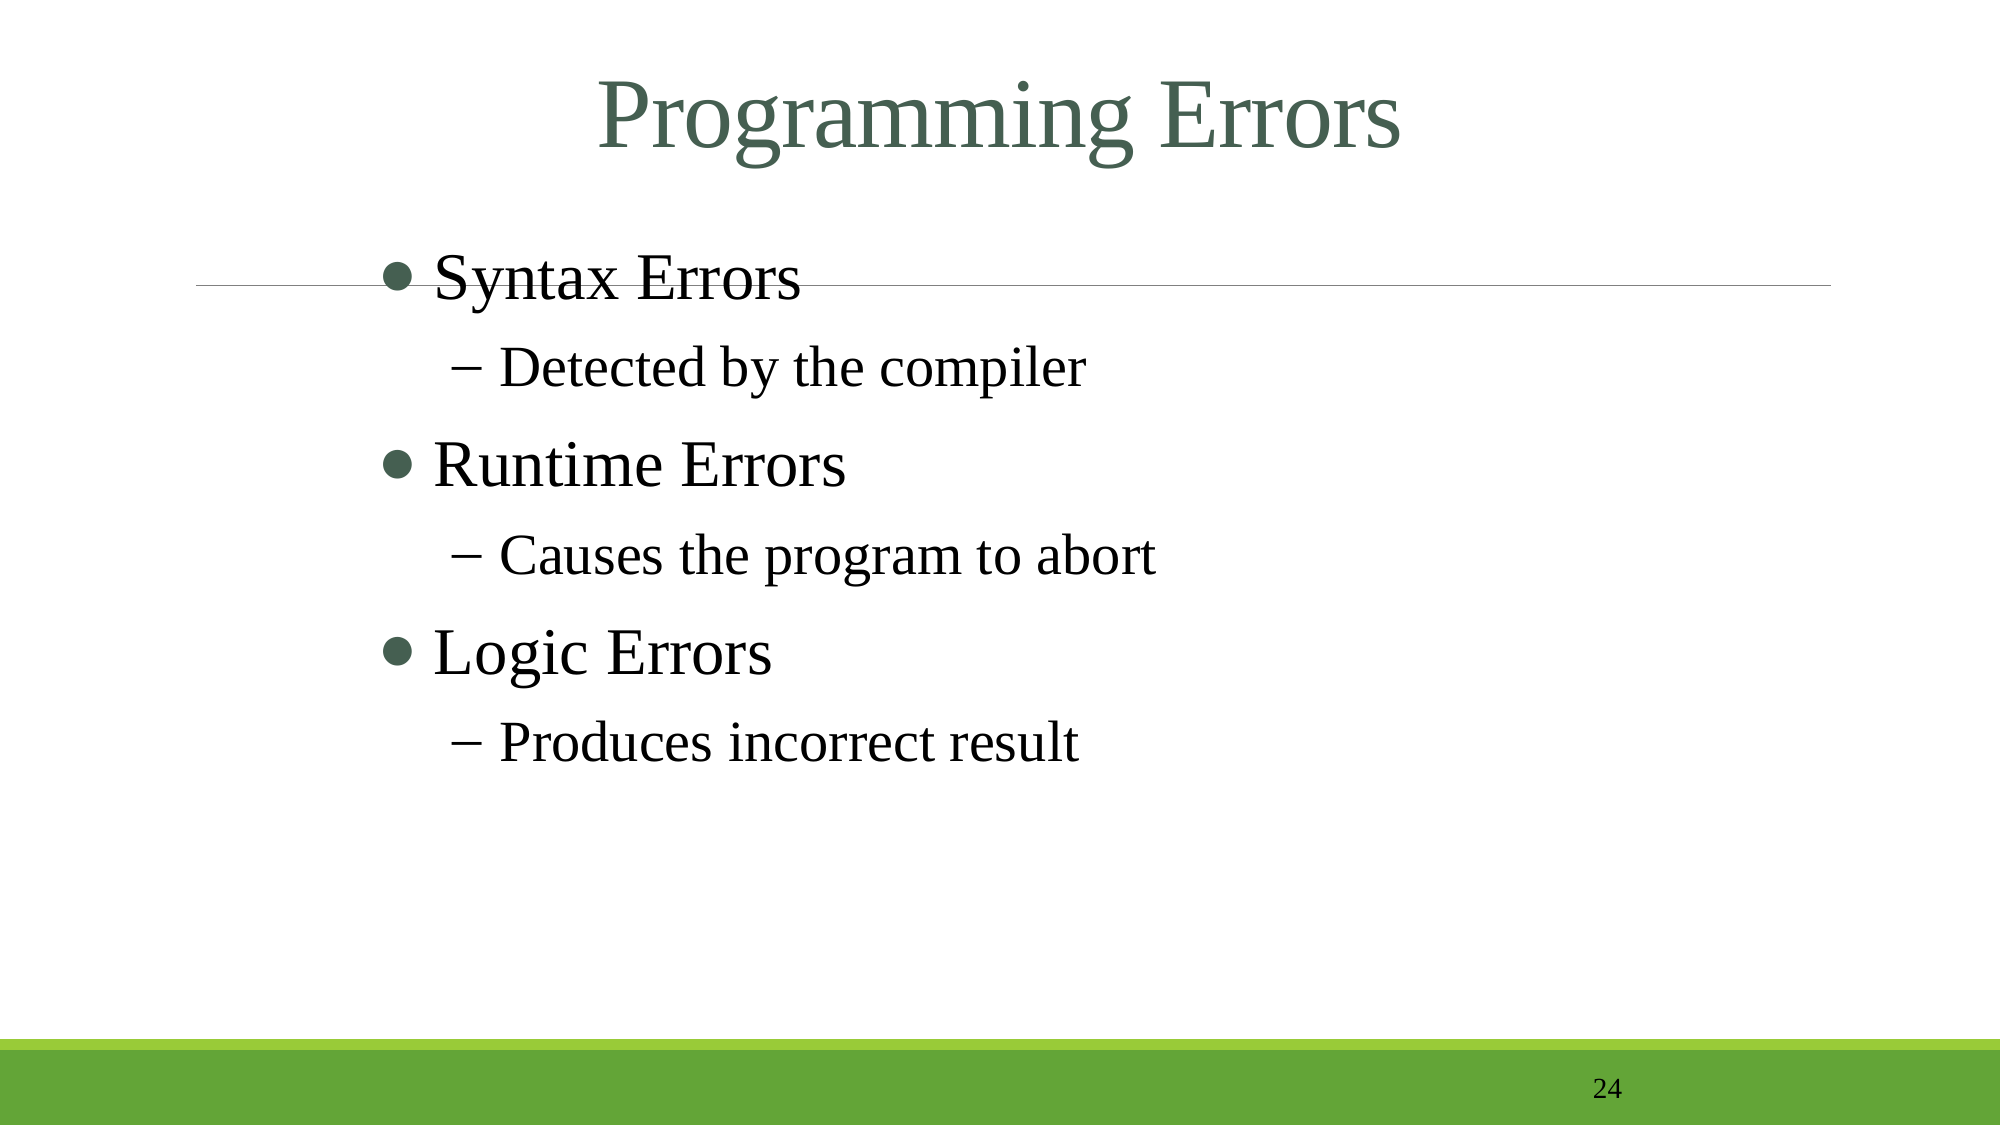

# Programming Errors
Syntax Errors
Detected by the compiler
Runtime Errors
Causes the program to abort
Logic Errors
Produces incorrect result
24